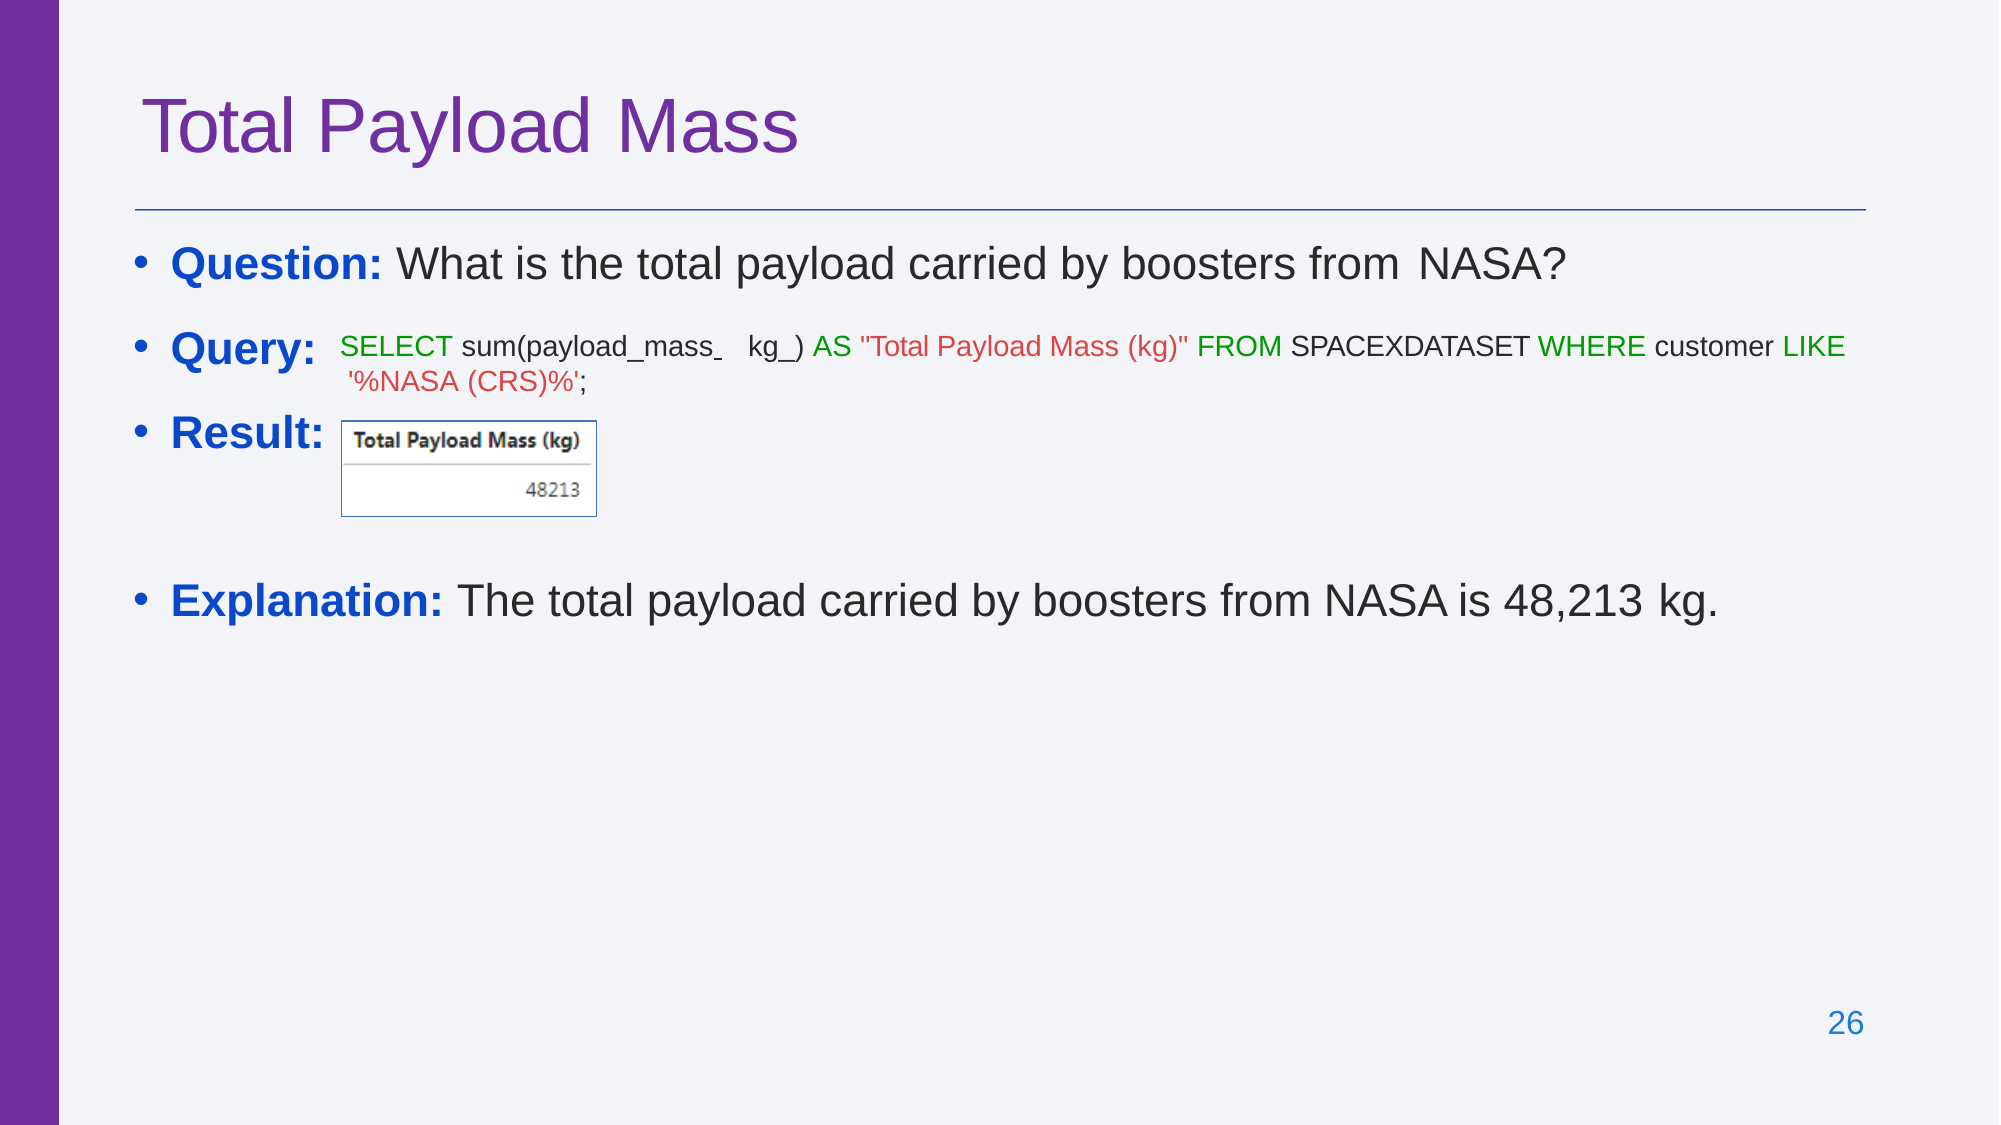

# Total Payload Mass
Question: What is the total payload carried by boosters from NASA?
Query:
Result:
SELECT sum(payload_mass 	kg_) AS "Total Payload Mass (kg)" FROM SPACEXDATASET WHERE customer LIKE  '%NASA (CRS)%';

Explanation: The total payload carried by boosters from NASA is 48,213 kg.
26